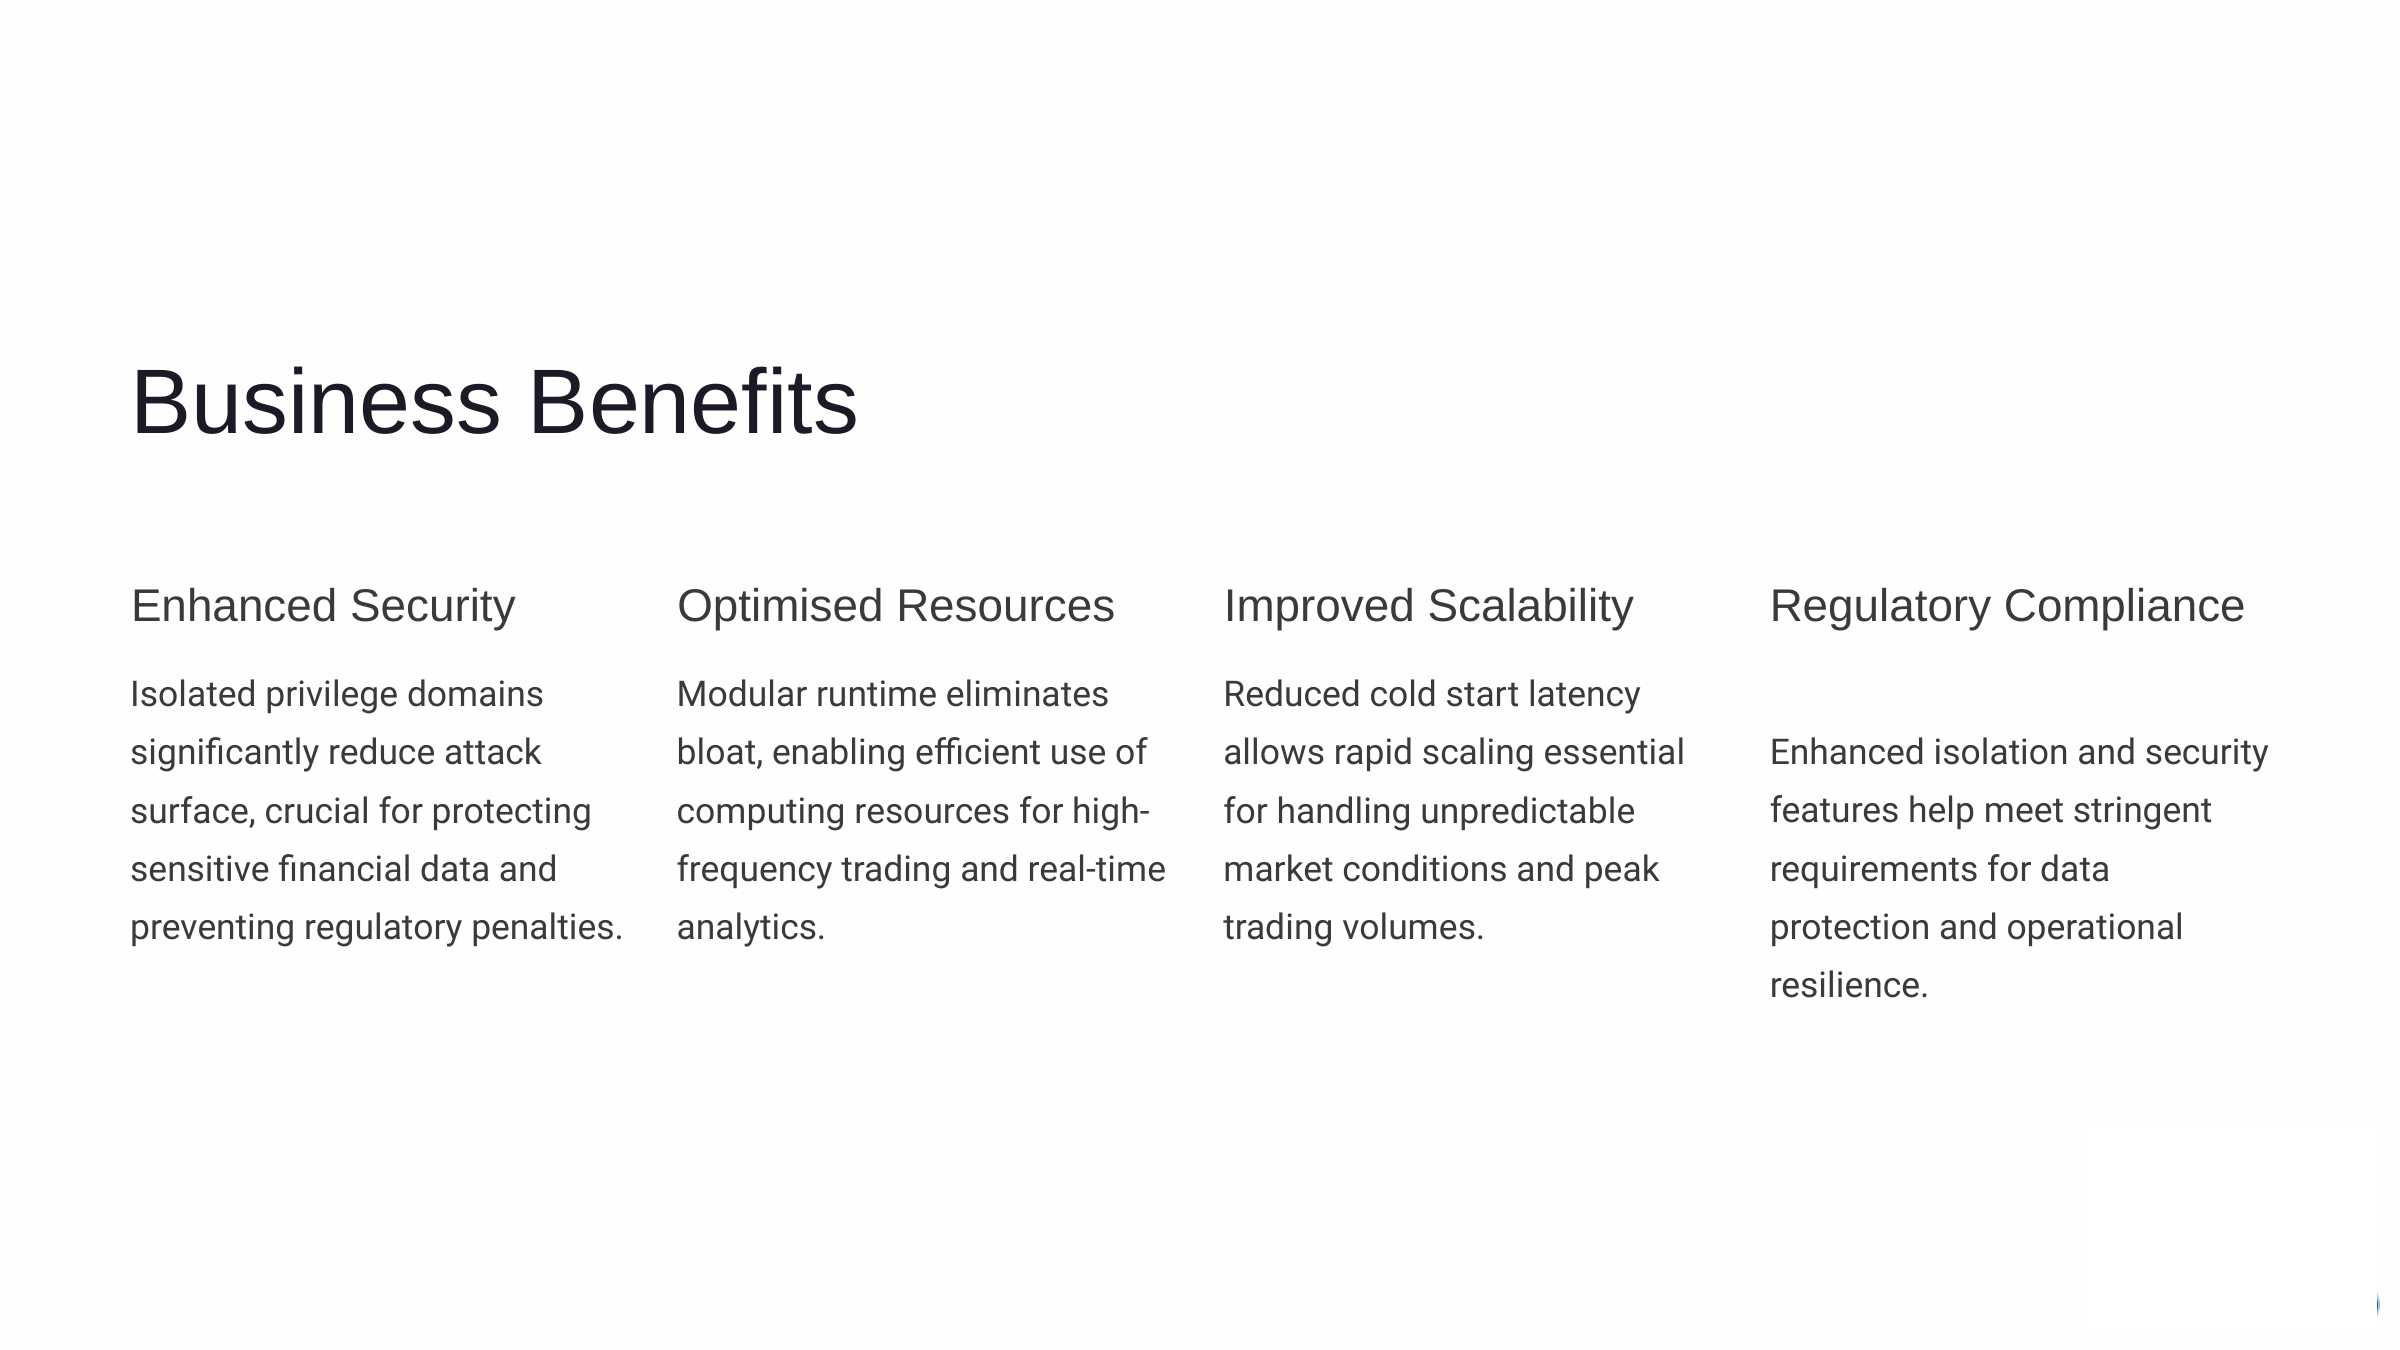

Business Benefits
Enhanced Security
Optimised Resources
Improved Scalability
Regulatory Compliance
Isolated privilege domains significantly reduce attack surface, crucial for protecting sensitive financial data and preventing regulatory penalties.
Modular runtime eliminates bloat, enabling efficient use of computing resources for high-frequency trading and real-time analytics.
Reduced cold start latency allows rapid scaling essential for handling unpredictable market conditions and peak trading volumes.
Enhanced isolation and security features help meet stringent requirements for data protection and operational resilience.